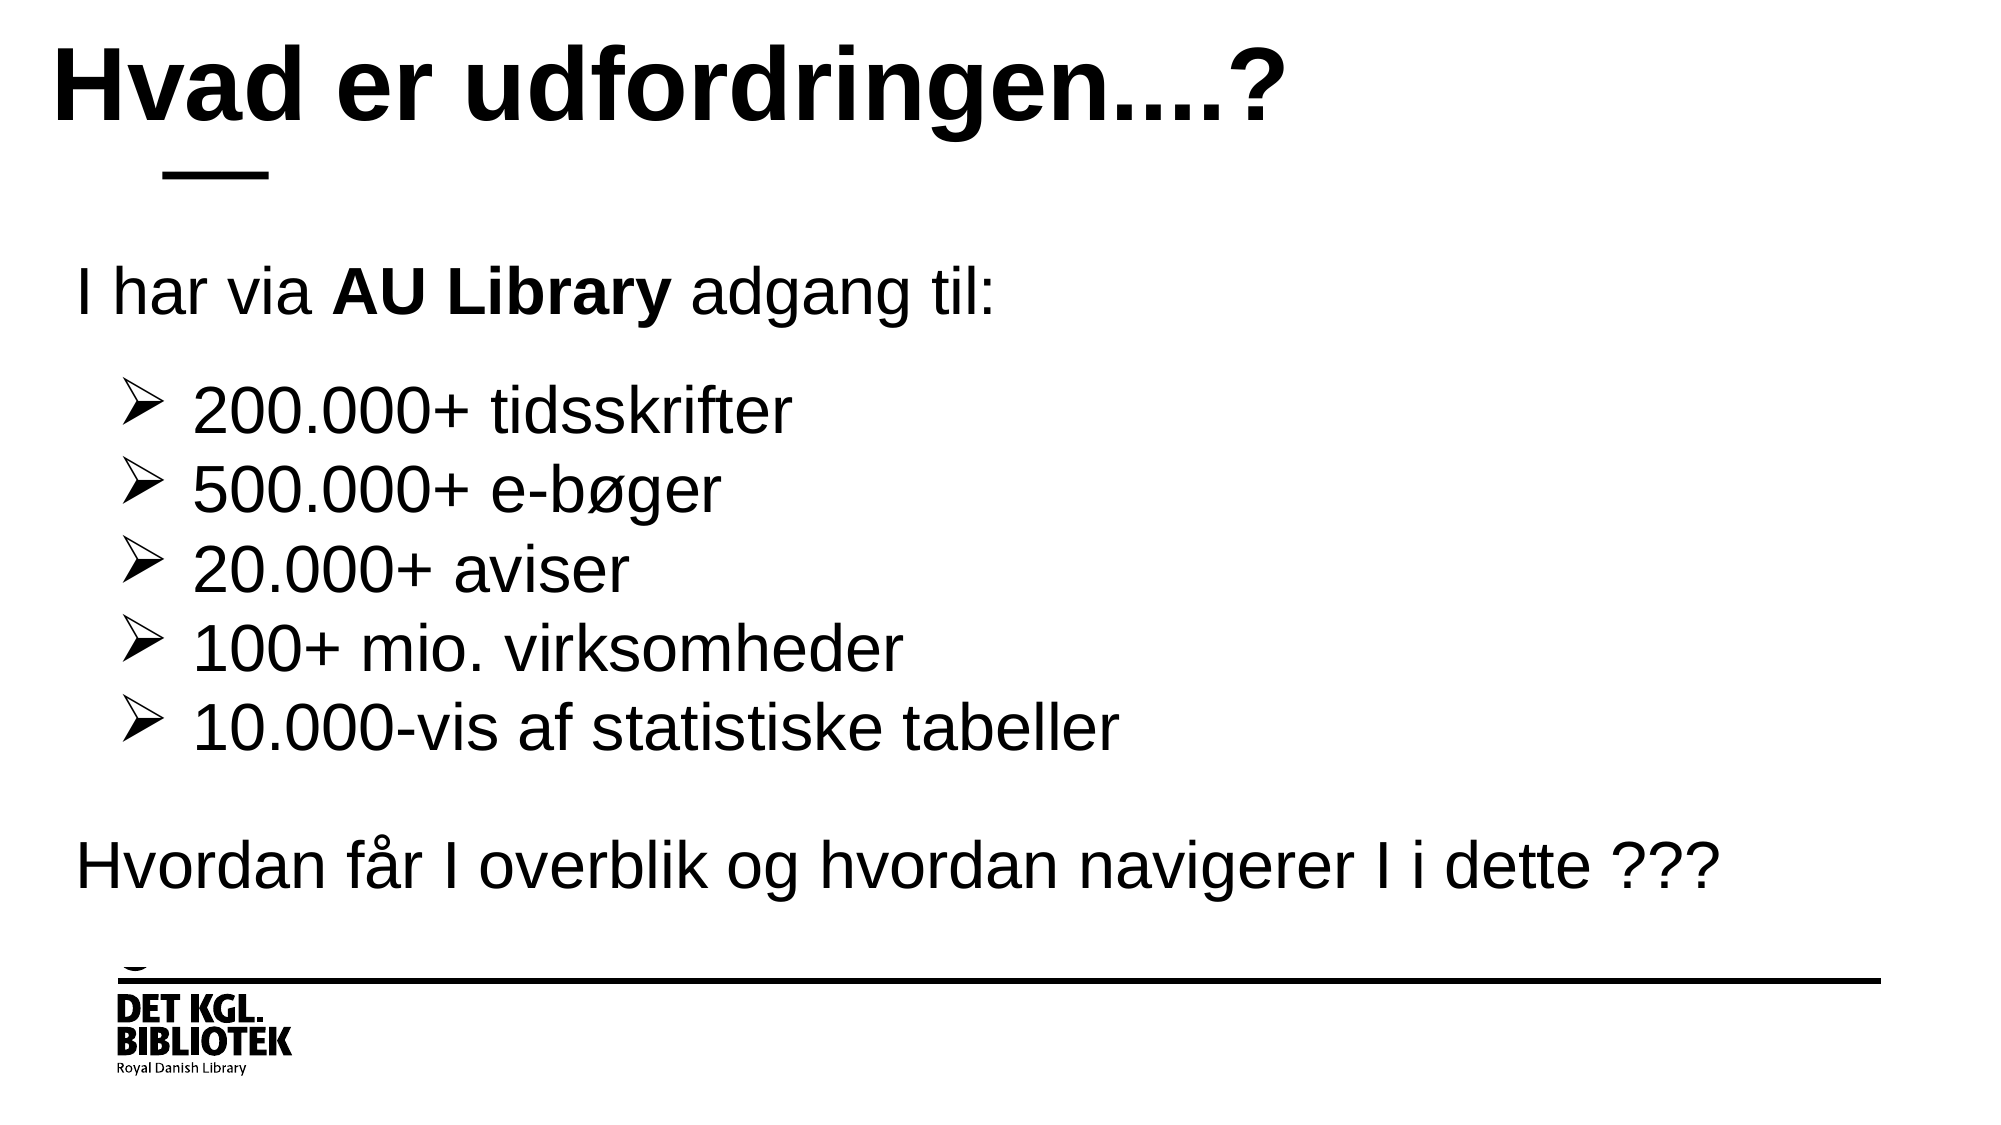

# Hvad er udfordringen....?
I har via AU Library adgang til:
200.000+ tidsskrifter
500.000+ e-bøger
20.000+ aviser
100+ mio. virksomheder
10.000-vis af statistiske tabeller
Hvordan får I overblik og hvordan navigerer I i dette ???